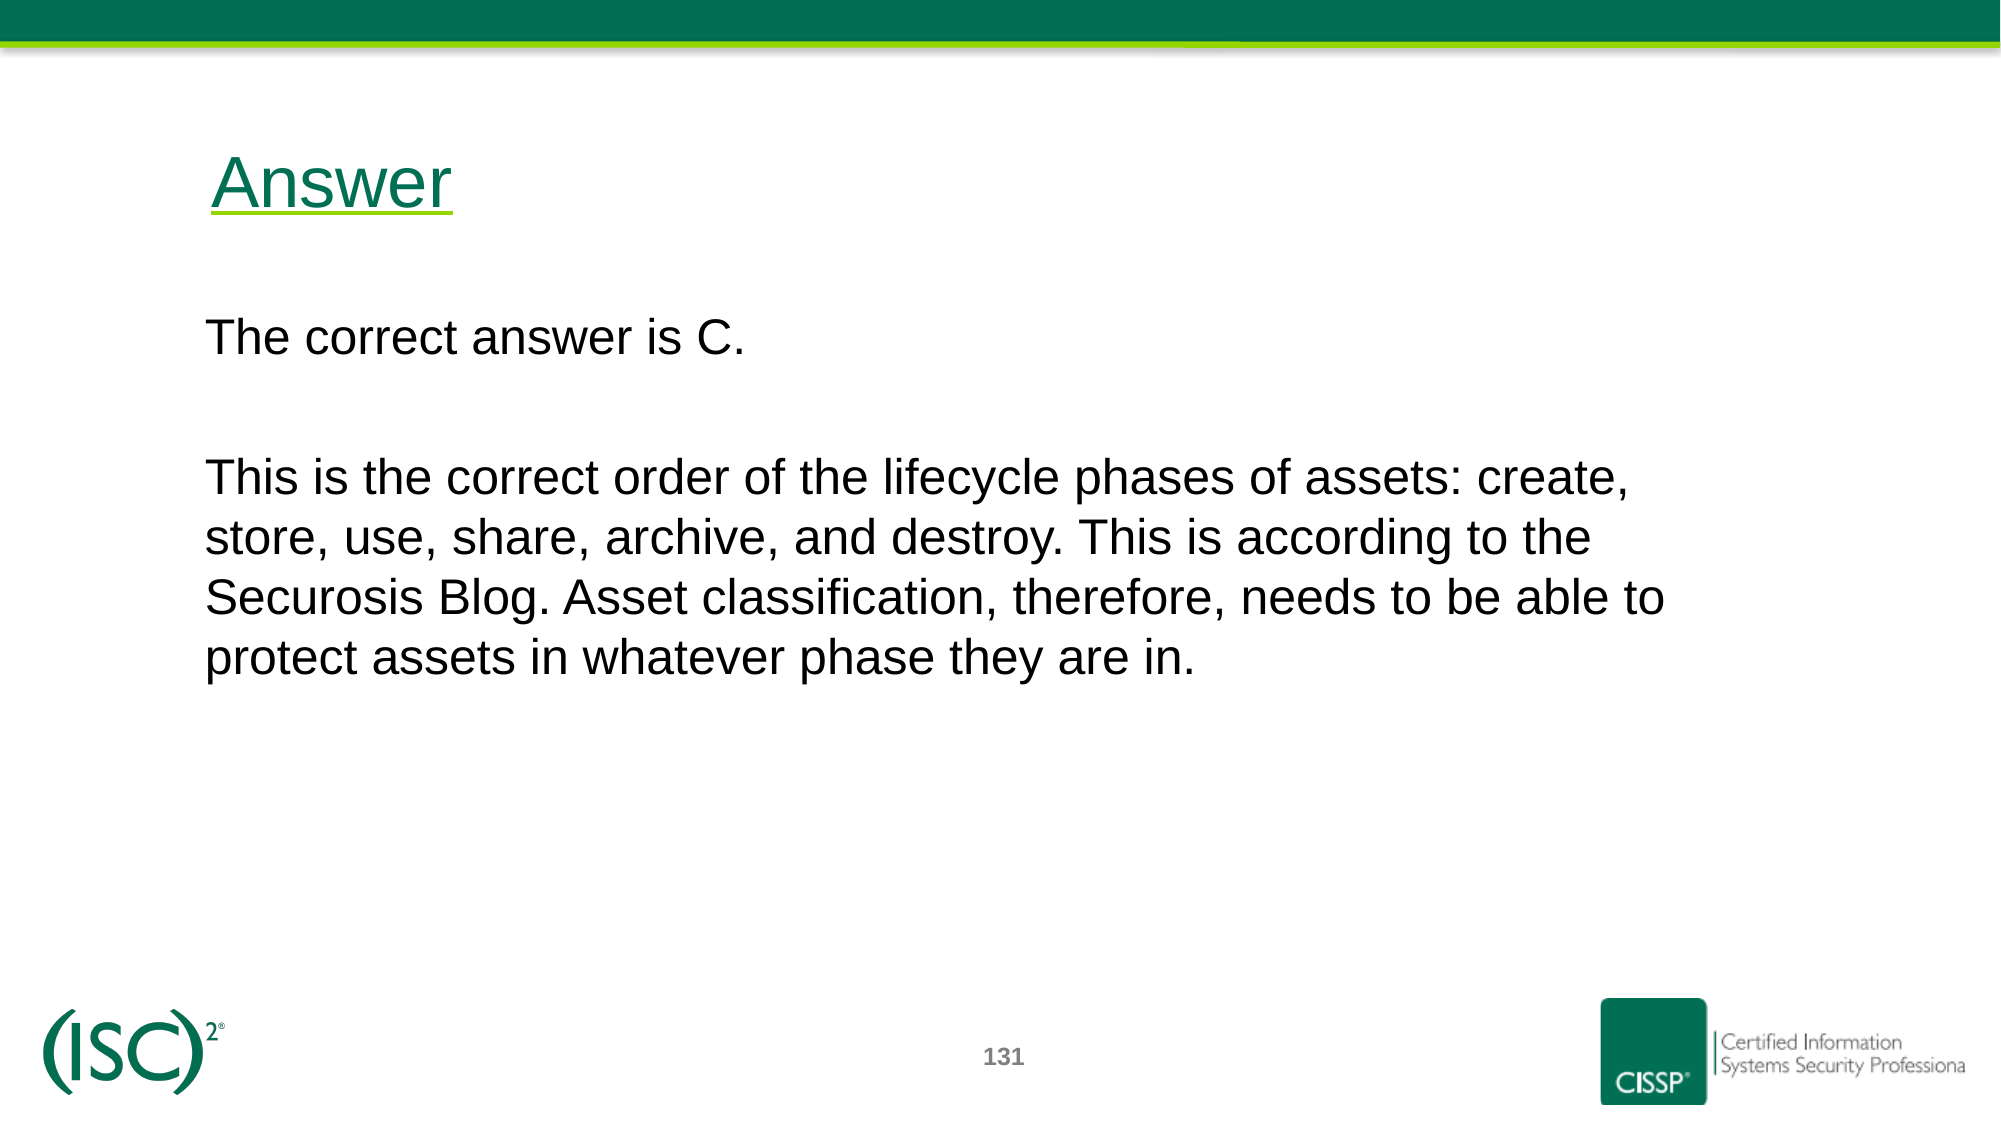

# Answer
The correct answer is C.

This is the correct order of the lifecycle phases of assets: create, store, use, share, archive, and destroy. This is according to the Securosis Blog. Asset classification, therefore, needs to be able to protect assets in whatever phase they are in.